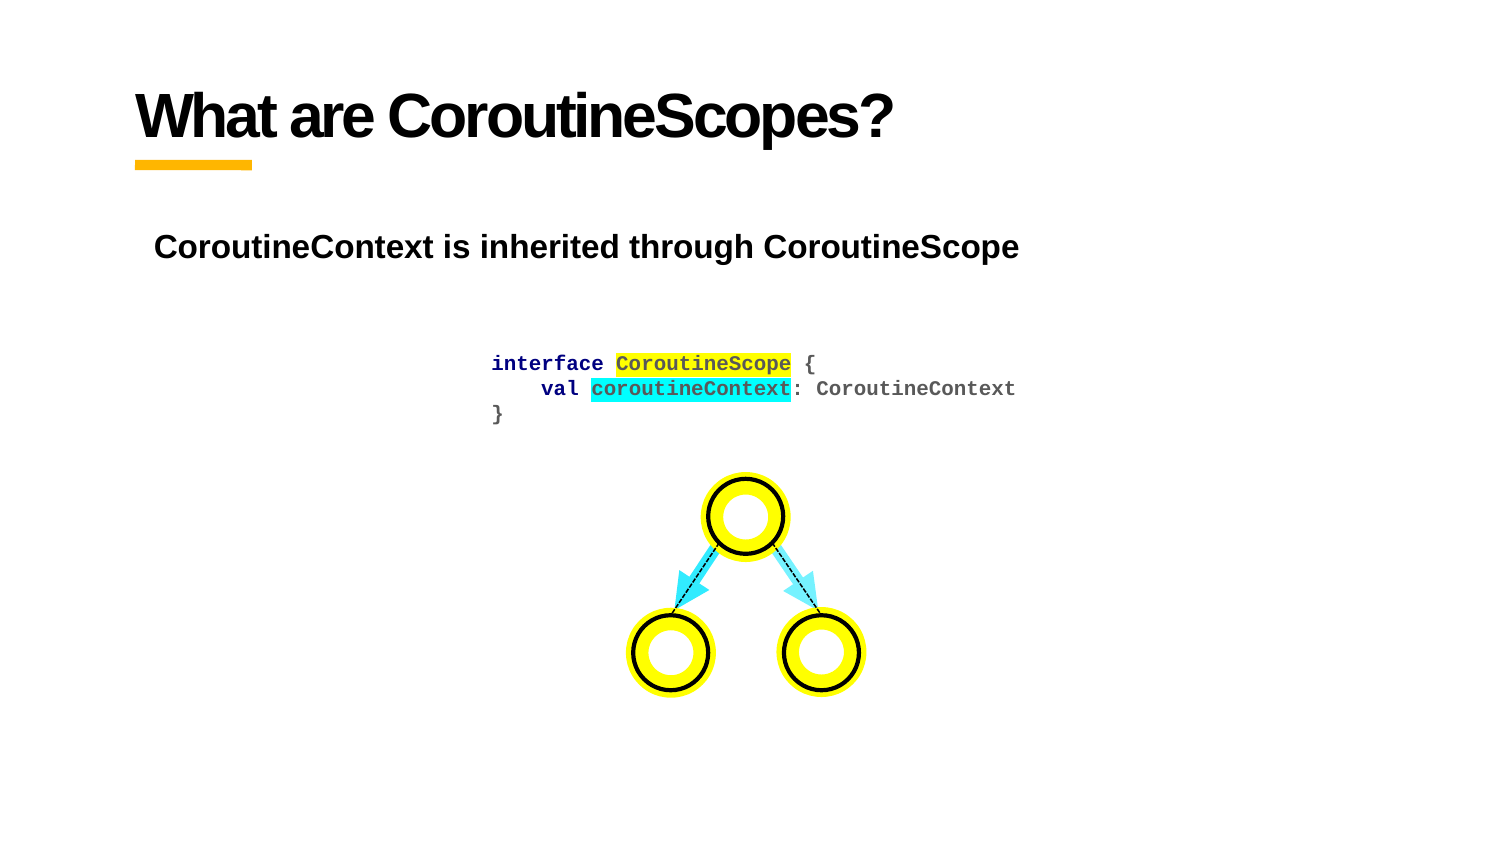

# What are CoroutineScopes?

CoroutineContext is inherited through CoroutineScope

	               interface CoroutineScope {
	                   val coroutineContext: CoroutineContext
	               }